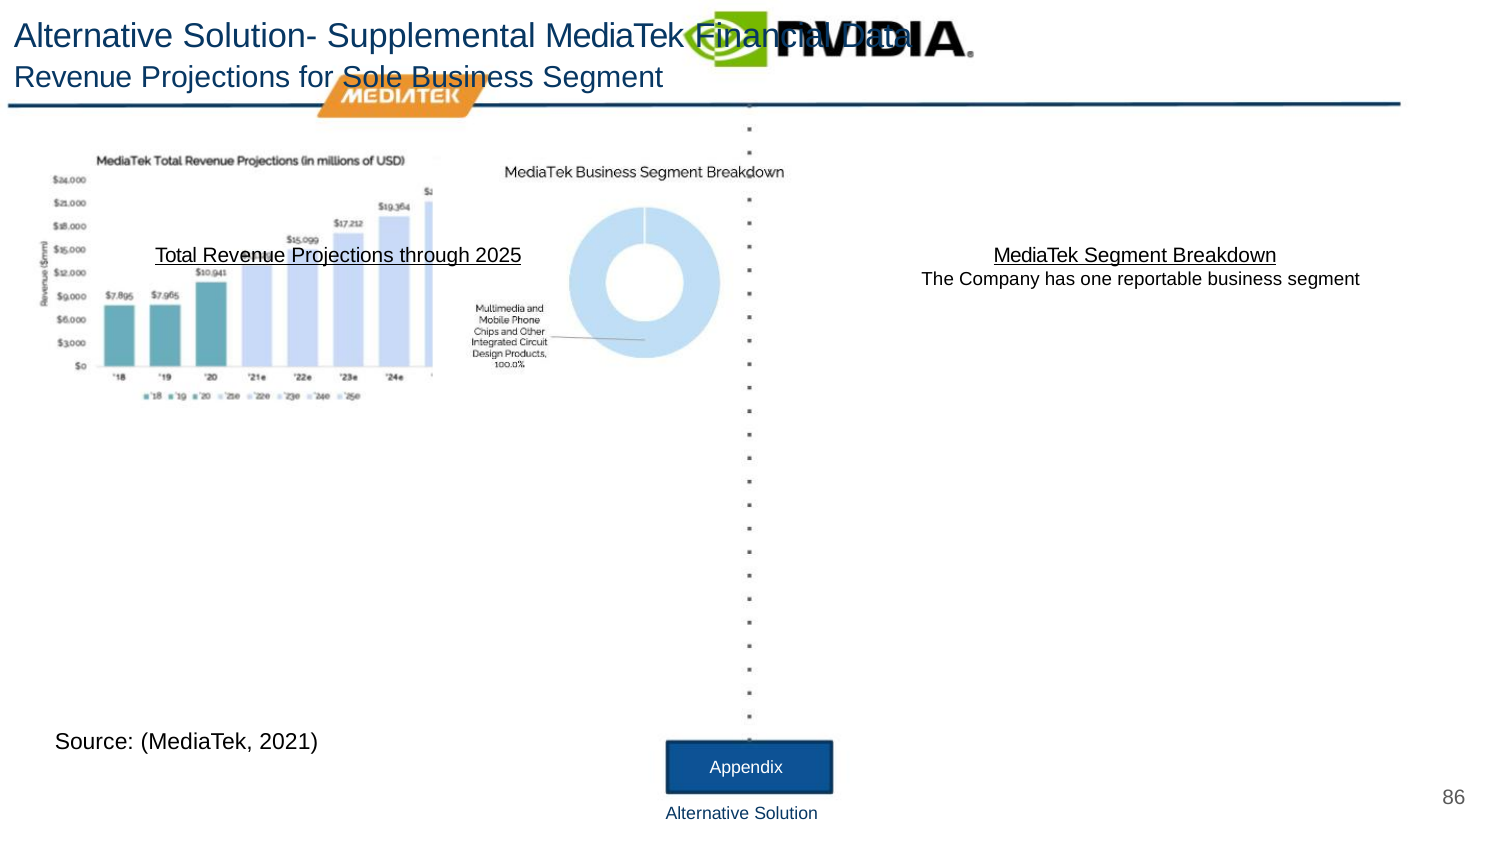

Alternative Solution- Supplemental MediaTek Financial Data
Revenue Projections for Sole Business Segment
Total Revenue Projections through 2025
MediaTek Segment Breakdown
The Company has one reportable business segment
Source: (MediaTek, 2021)
Appendix
86
Alternative Solution